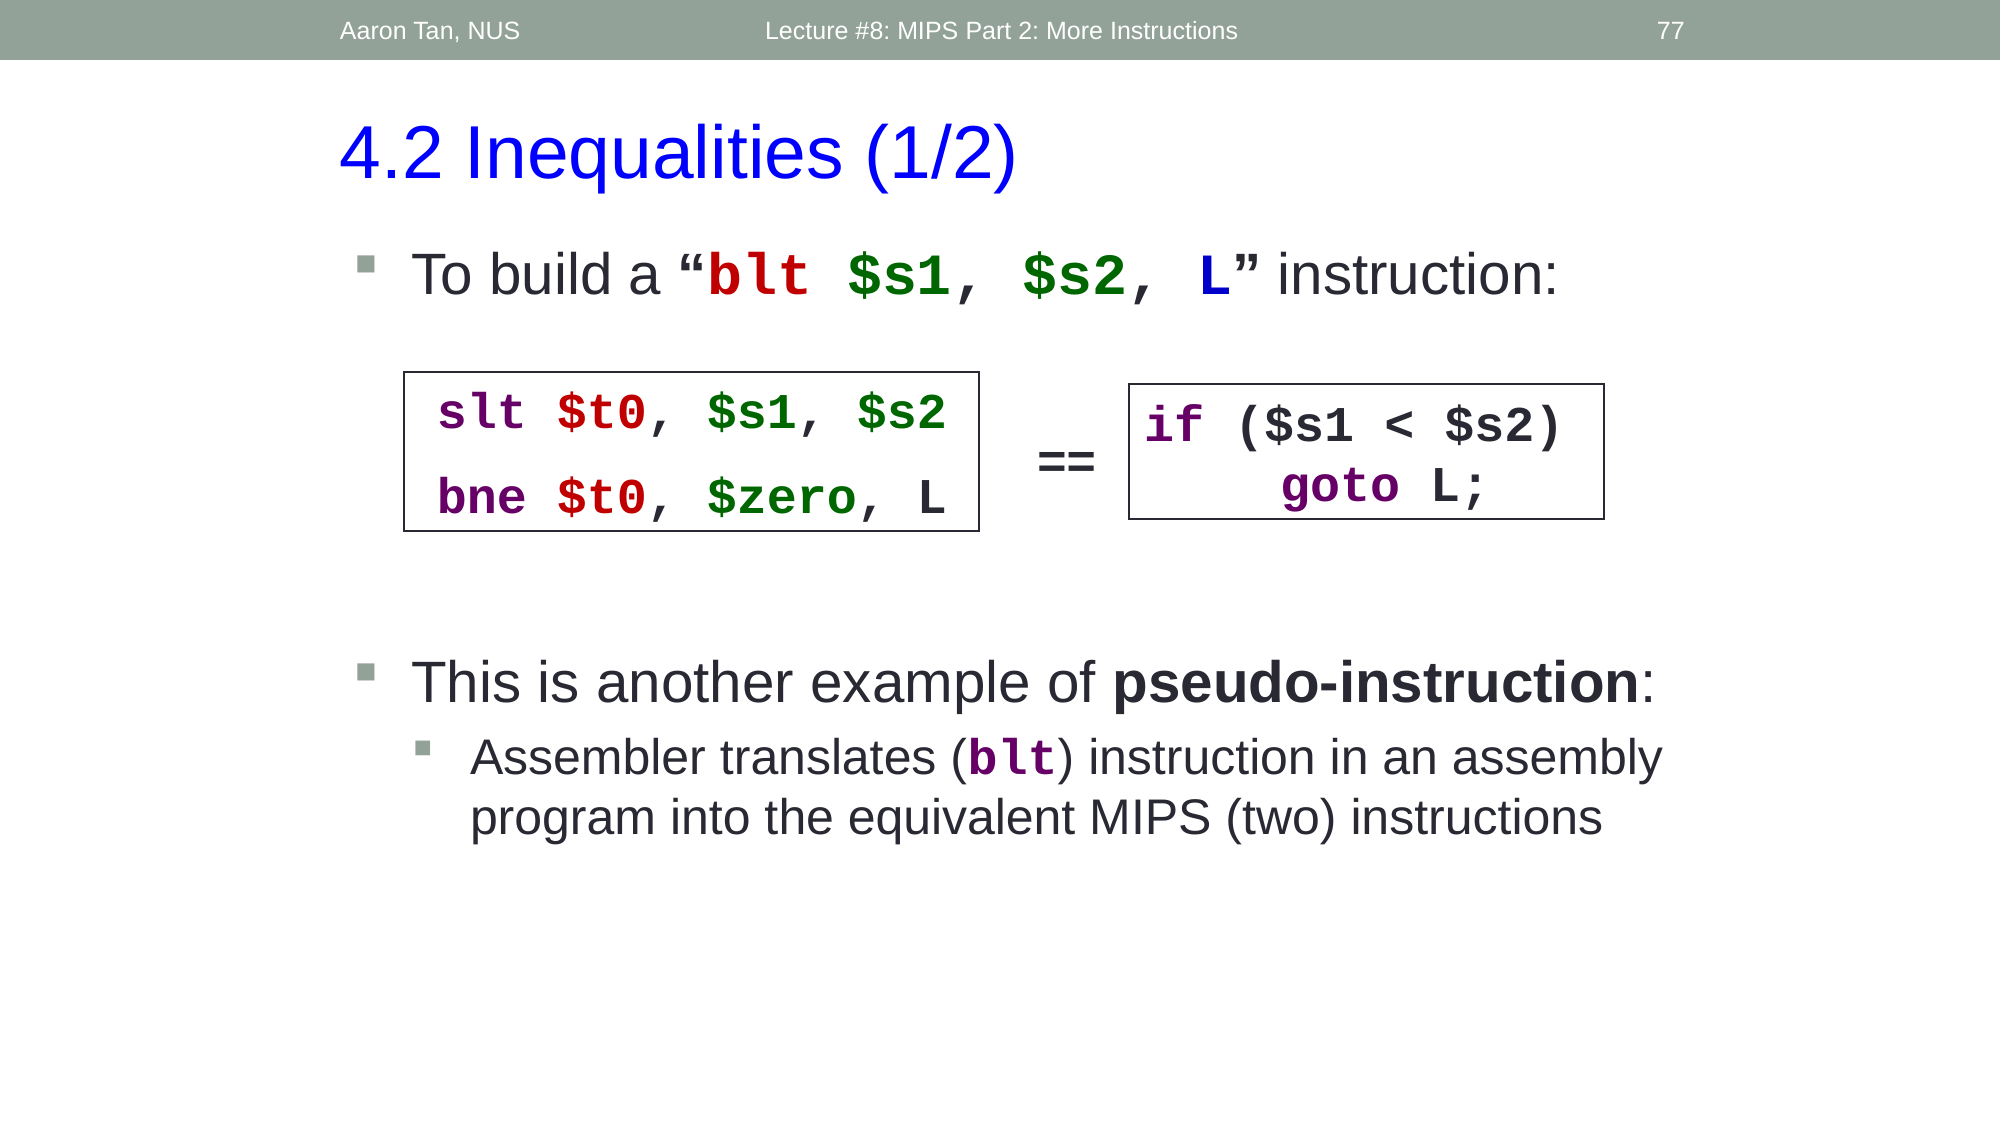

Aaron Tan, NUS
Lecture #8: MIPS Part 2: More Instructions
77
4.2 Inequalities (1/2)
To build a “blt $s1, $s2, L” instruction:

This is another example of pseudo-instruction:
Assembler translates (blt) instruction in an assembly program into the equivalent MIPS (two) instructions
slt $t0, $s1, $s2
bne $t0, $zero, L
if ($s1 < $s2)
	  goto L;
==